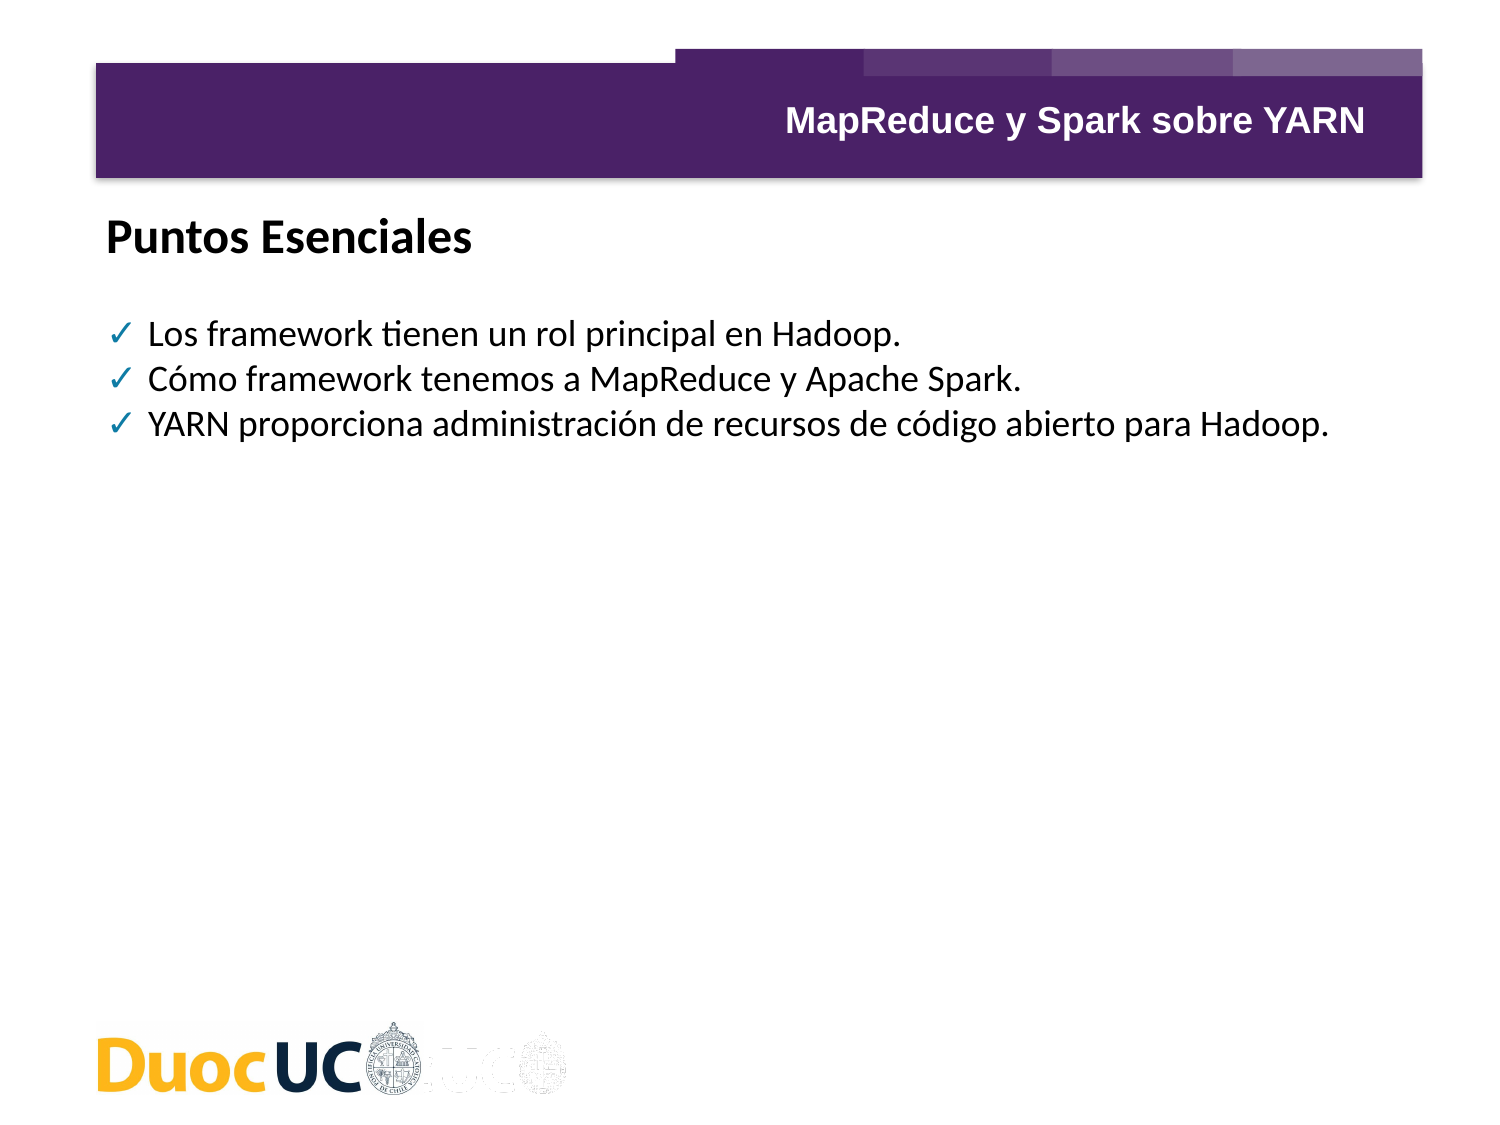

MapReduce y Spark sobre YARN
Puntos Esenciales

✓ Los framework tienen un rol principal en Hadoop.
✓ Cómo framework tenemos a MapReduce y Apache Spark.
✓ YARN proporciona administración de recursos de código abierto para Hadoop.